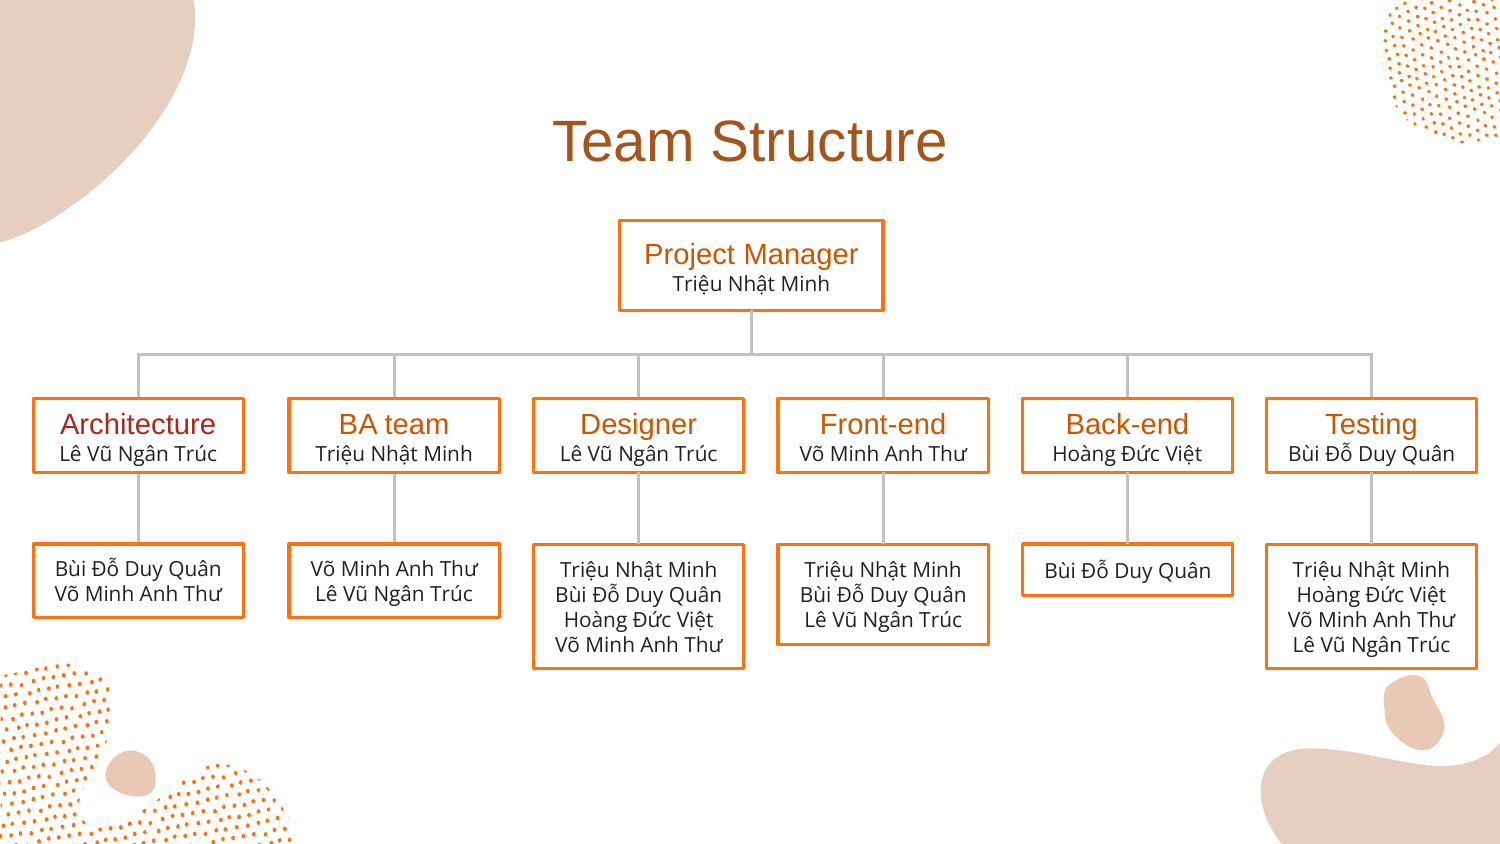

# Team Structure
Project Manager
Triệu Nhật Minh
BA team
Triệu Nhật Minh
Front-end
Võ Minh Anh Thư
Architecture
Lê Vũ Ngân Trúc
Back-end
Hoàng Đức Việt
Testing
Bùi Đỗ Duy Quân
Designer
Lê Vũ Ngân Trúc
Võ Minh Anh Thư
Lê Vũ Ngân Trúc
Triệu Nhật Minh
Bùi Đỗ Duy Quân
Hoàng Đức Việt
Võ Minh Anh Thư
Triệu Nhật Minh
Bùi Đỗ Duy Quân
Lê Vũ Ngân Trúc
Bùi Đỗ Duy Quân
Triệu Nhật Minh
Hoàng Đức Việt
Võ Minh Anh Thư
Lê Vũ Ngân Trúc
Bùi Đỗ Duy Quân
Võ Minh Anh Thư